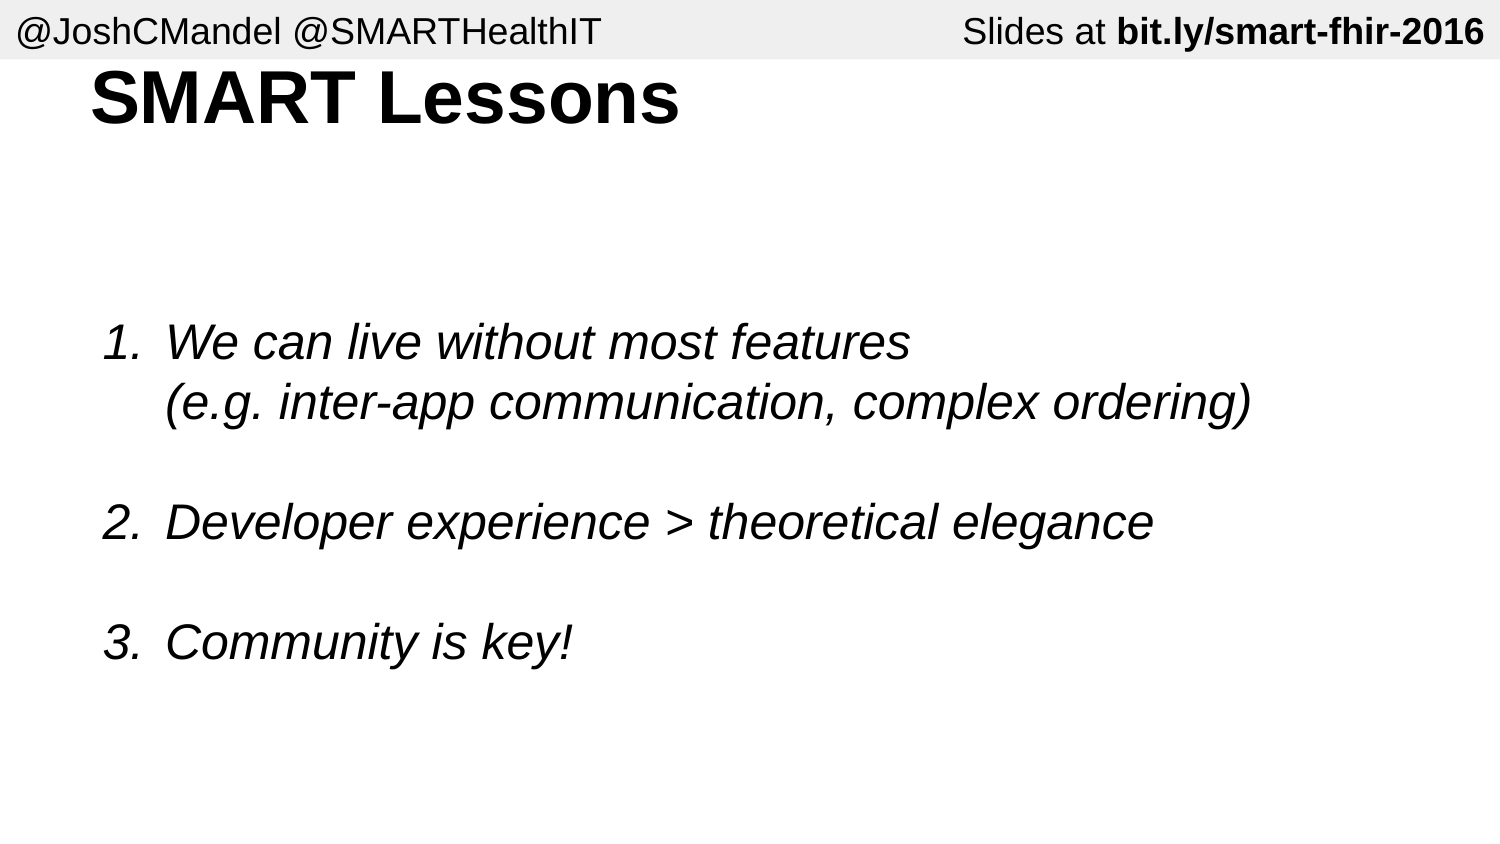

Slides at bit.ly/smart-fhir-2016
@JoshCMandel @SMARTHealthIT
# SMART Lessons

We can live without most features
(e.g. inter-app communication, complex ordering)
Developer experience > theoretical elegance
Community is key!